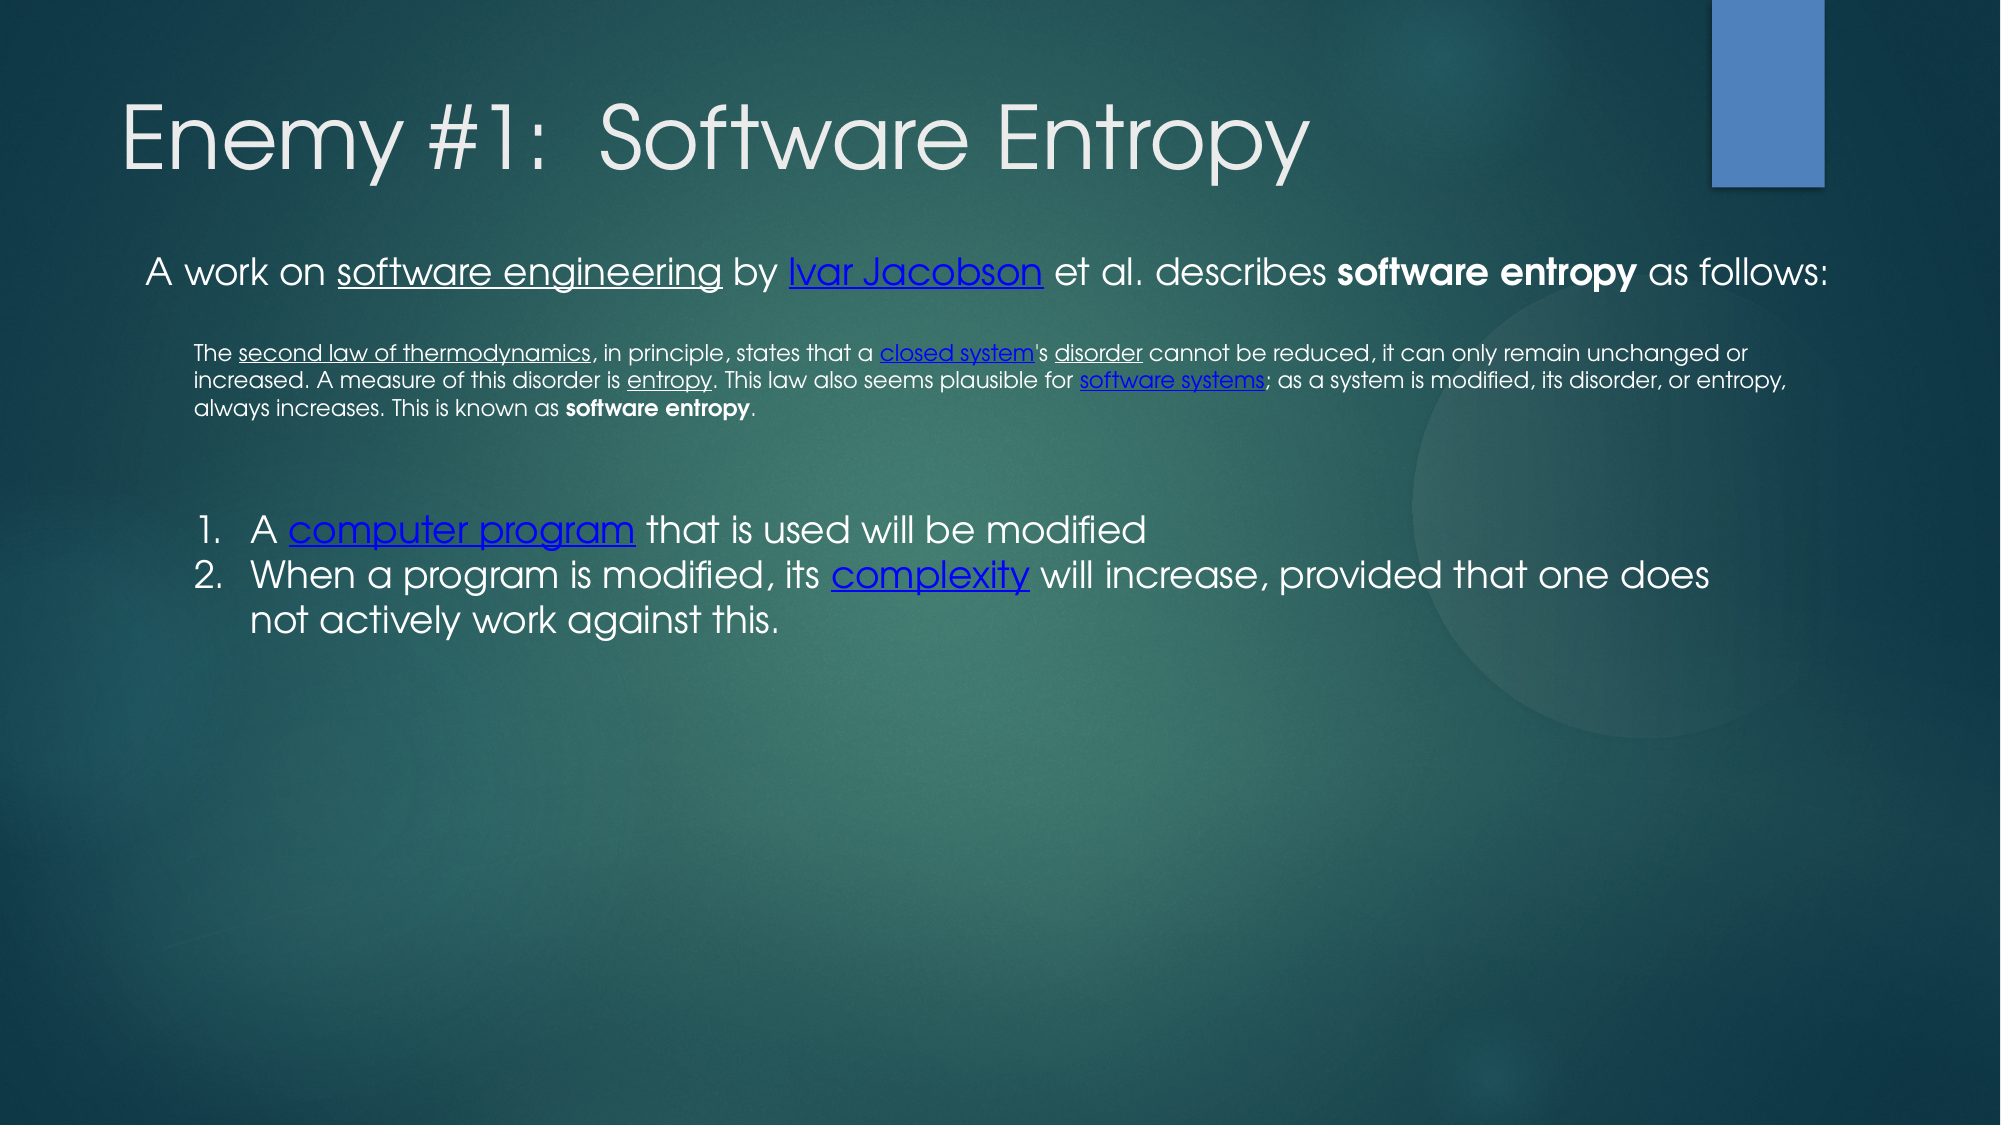

Enemy #1:  Software Entropy
A work on software engineering by Ivar Jacobson et al. describes software entropy as follows:

The second law of thermodynamics, in principle, states that a closed system's disorder cannot be reduced, it can only remain unchanged or increased. A measure of this disorder is entropy. This law also seems plausible for software systems; as a system is modified, its disorder, or entropy, always increases. This is known as software entropy.
A computer program that is used will be modified
When a program is modified, its complexity will increase, provided that one does not actively work against this.